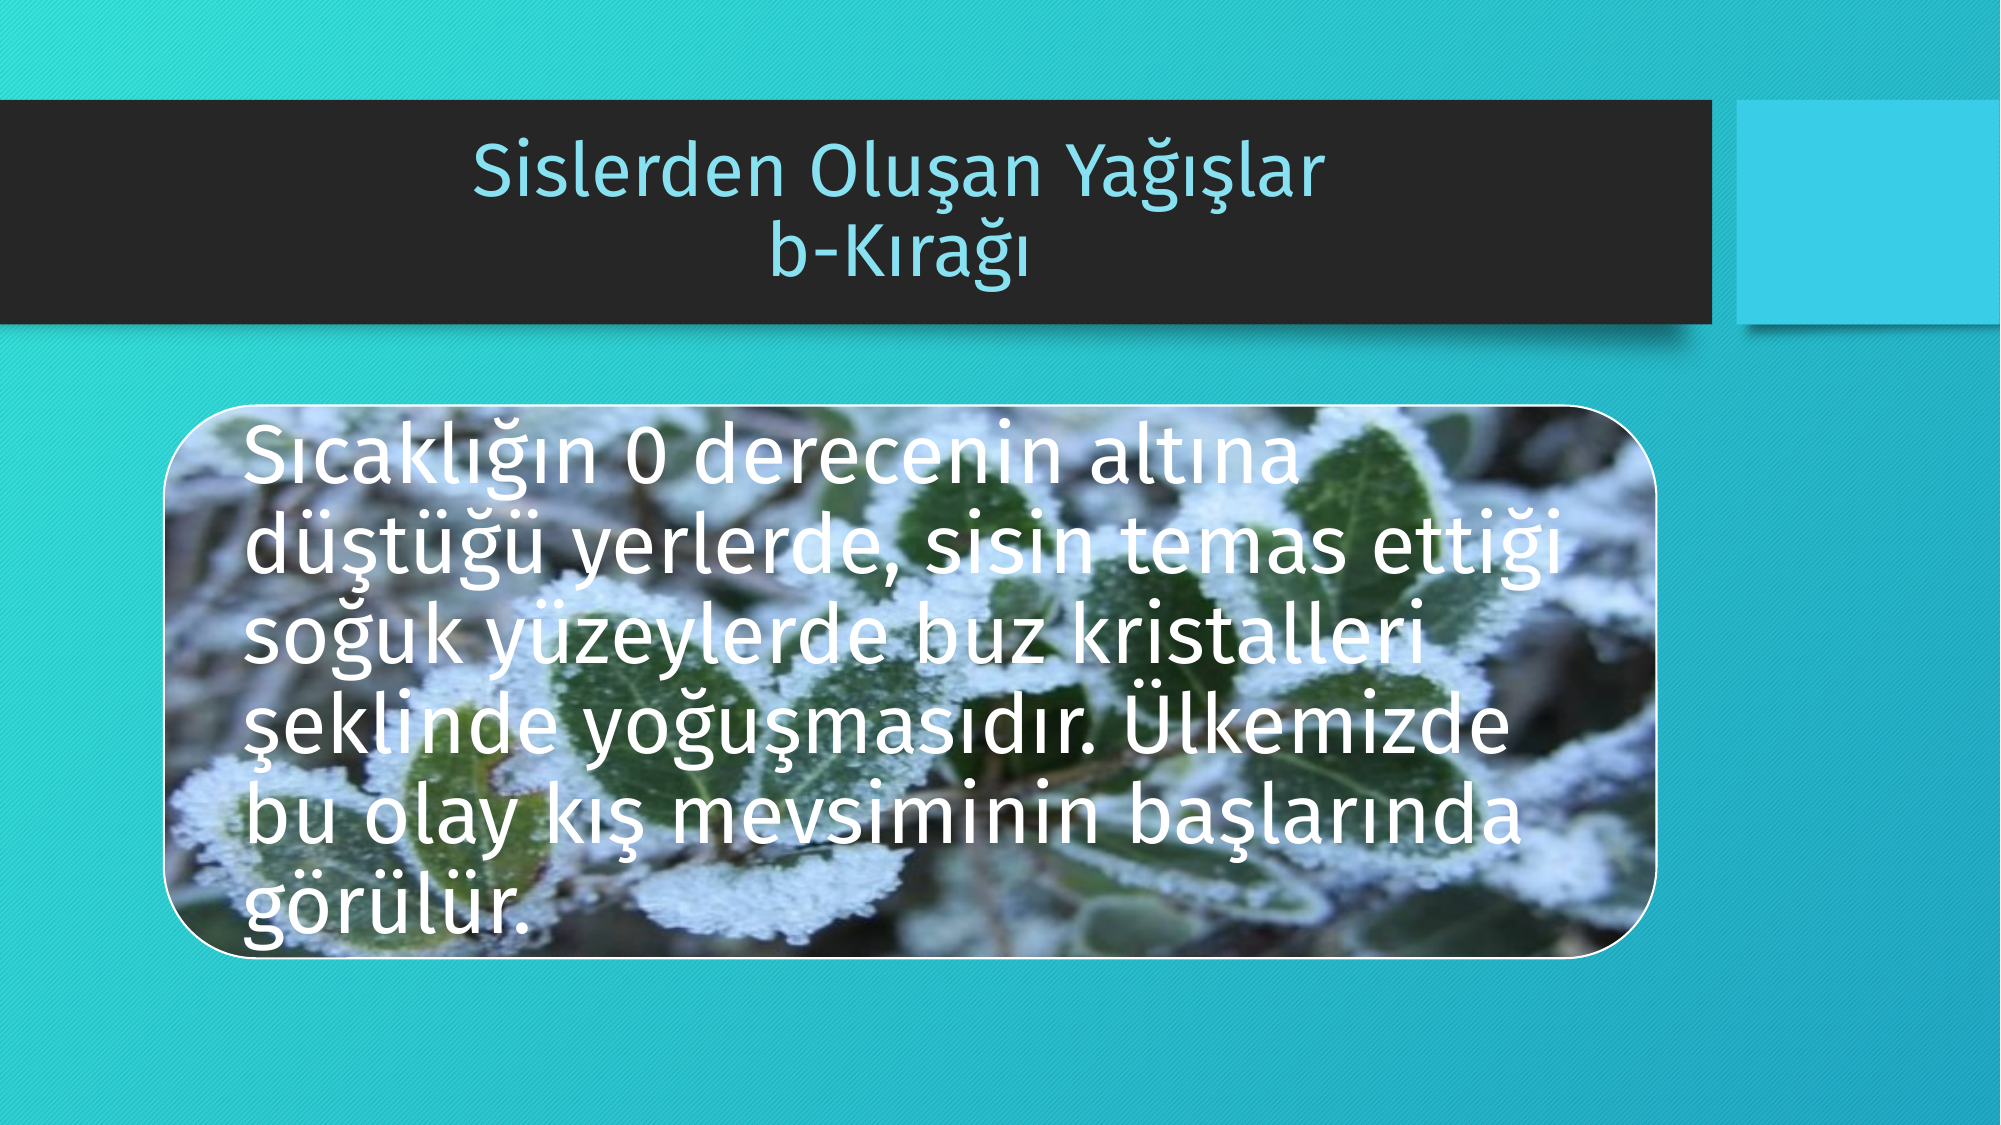

# Sislerden Oluşan Yağışlar b-Kırağı
Sıcaklığın 0 derecenin altına düştüğü yerlerde, sisin temas ettiği soğuk yüzeylerde buz kristalleri şeklinde yoğuşmasıdır. Ülkemizde bu olay kış mevsiminin başlarında görülür.